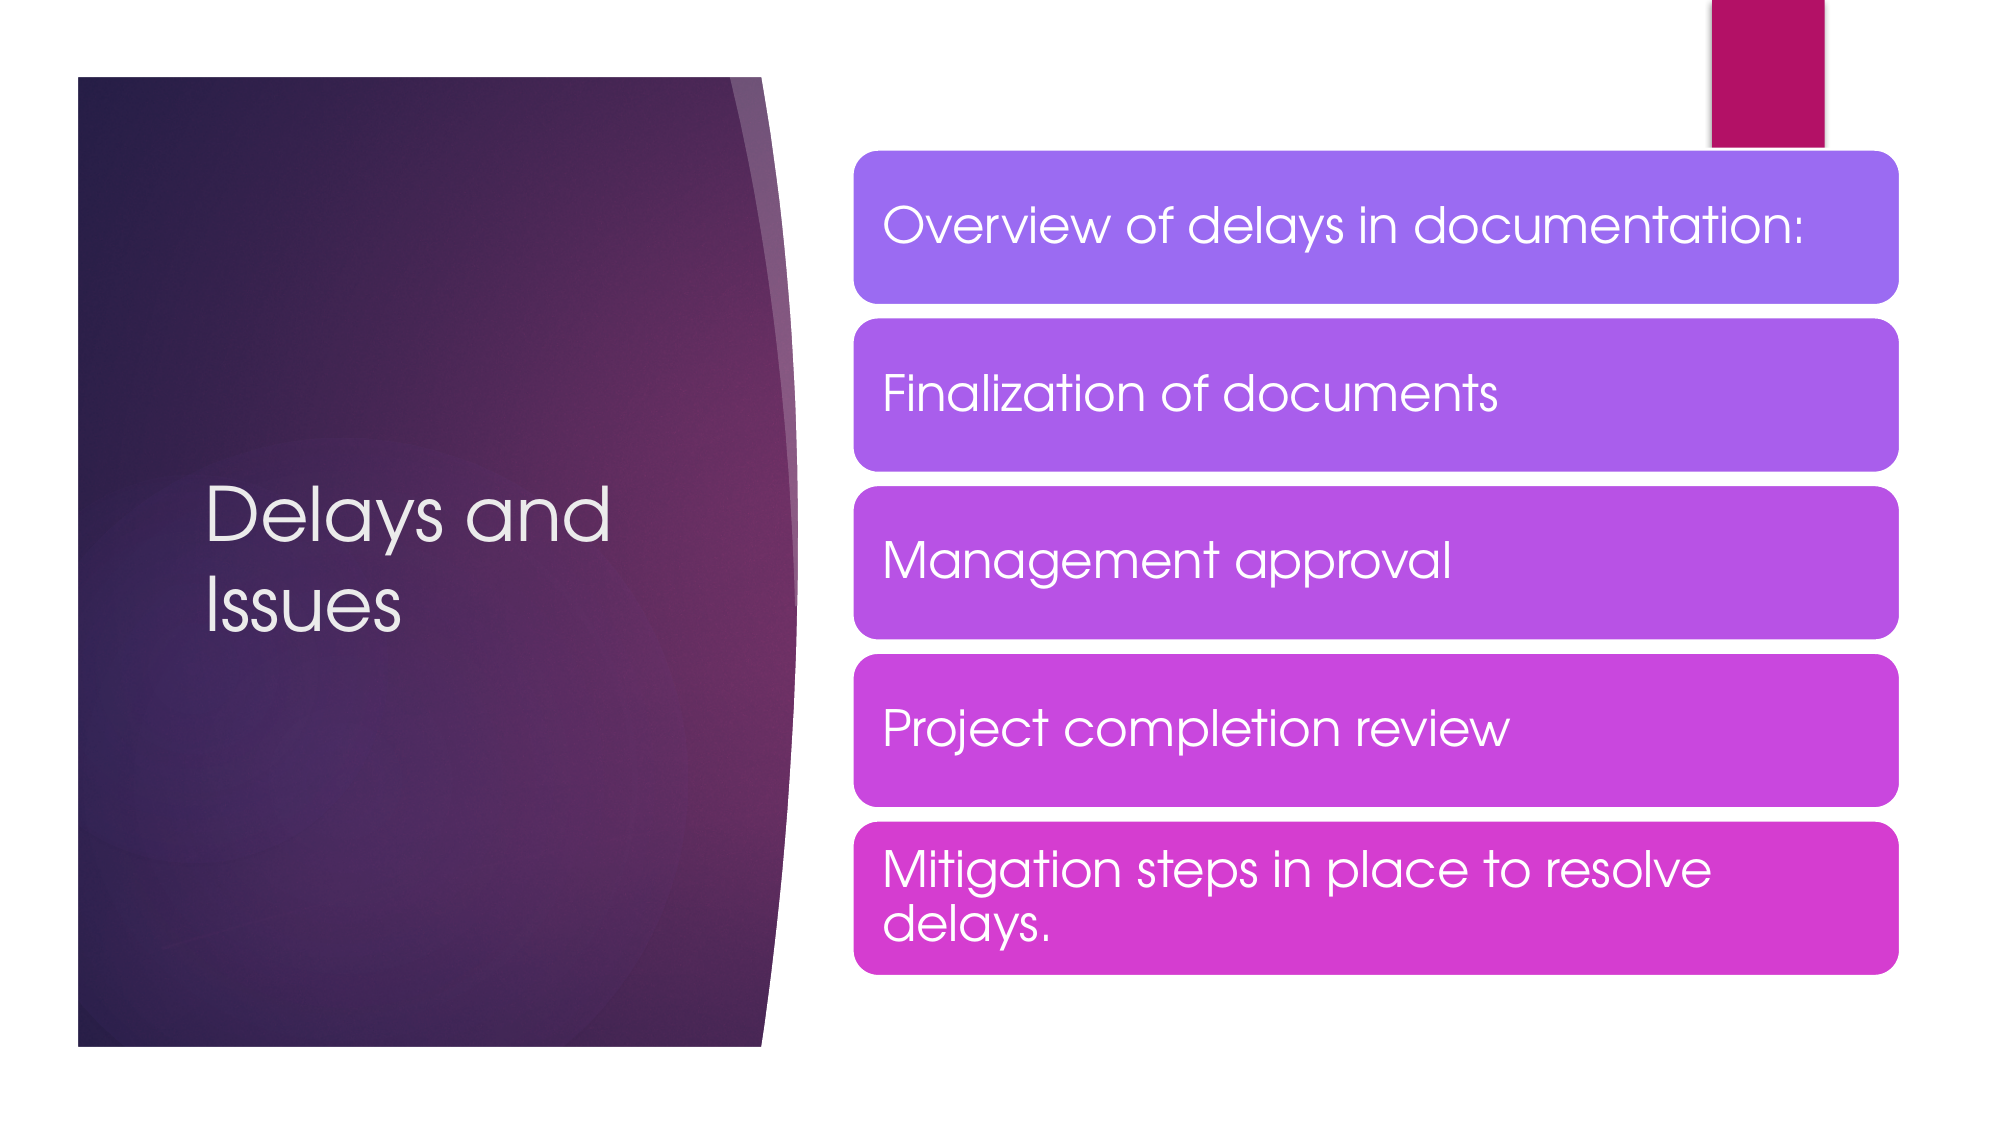

Overview of delays in documentation:
Finalization of documents
Management approval
Project completion review
Mitigation steps in place to resolve delays.
# Delays and Issues